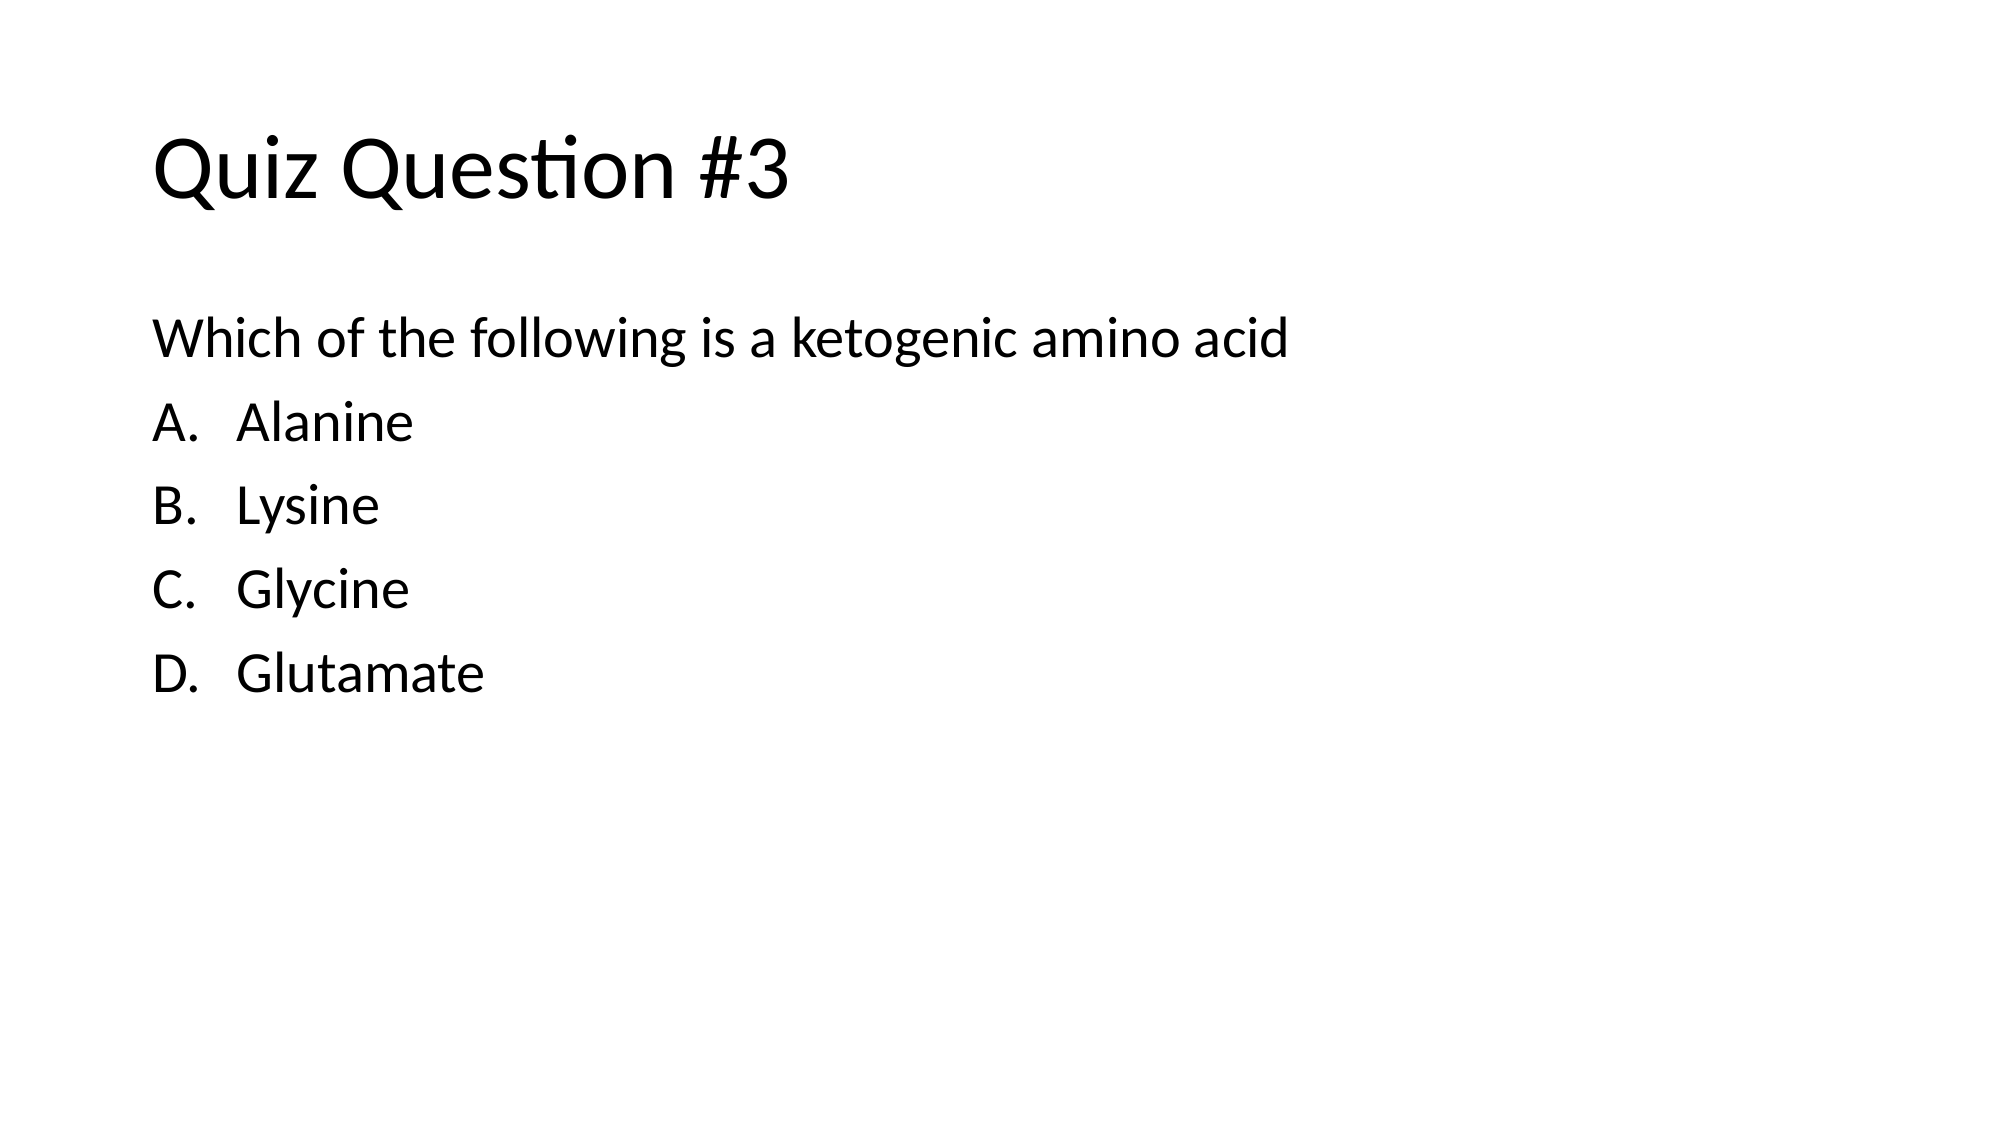

# Quiz Question #3
Which of the following is a ketogenic amino acid
Alanine
Lysine
Glycine
Glutamate